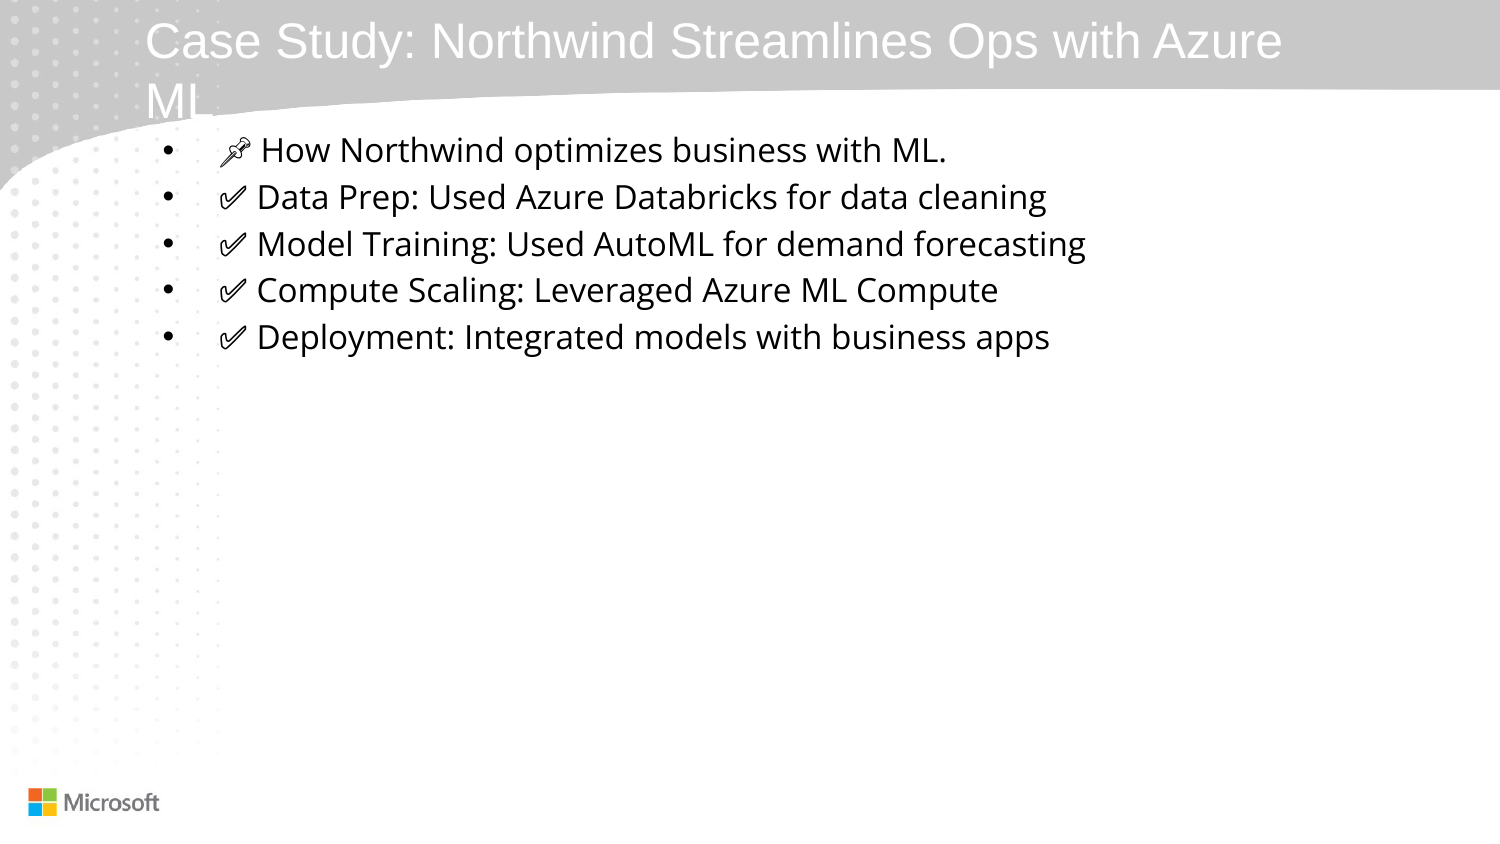

# Case Study: Northwind Streamlines Ops with Azure ML
📌 How Northwind optimizes business with ML.
✅ Data Prep: Used Azure Databricks for data cleaning
✅ Model Training: Used AutoML for demand forecasting
✅ Compute Scaling: Leveraged Azure ML Compute
✅ Deployment: Integrated models with business apps